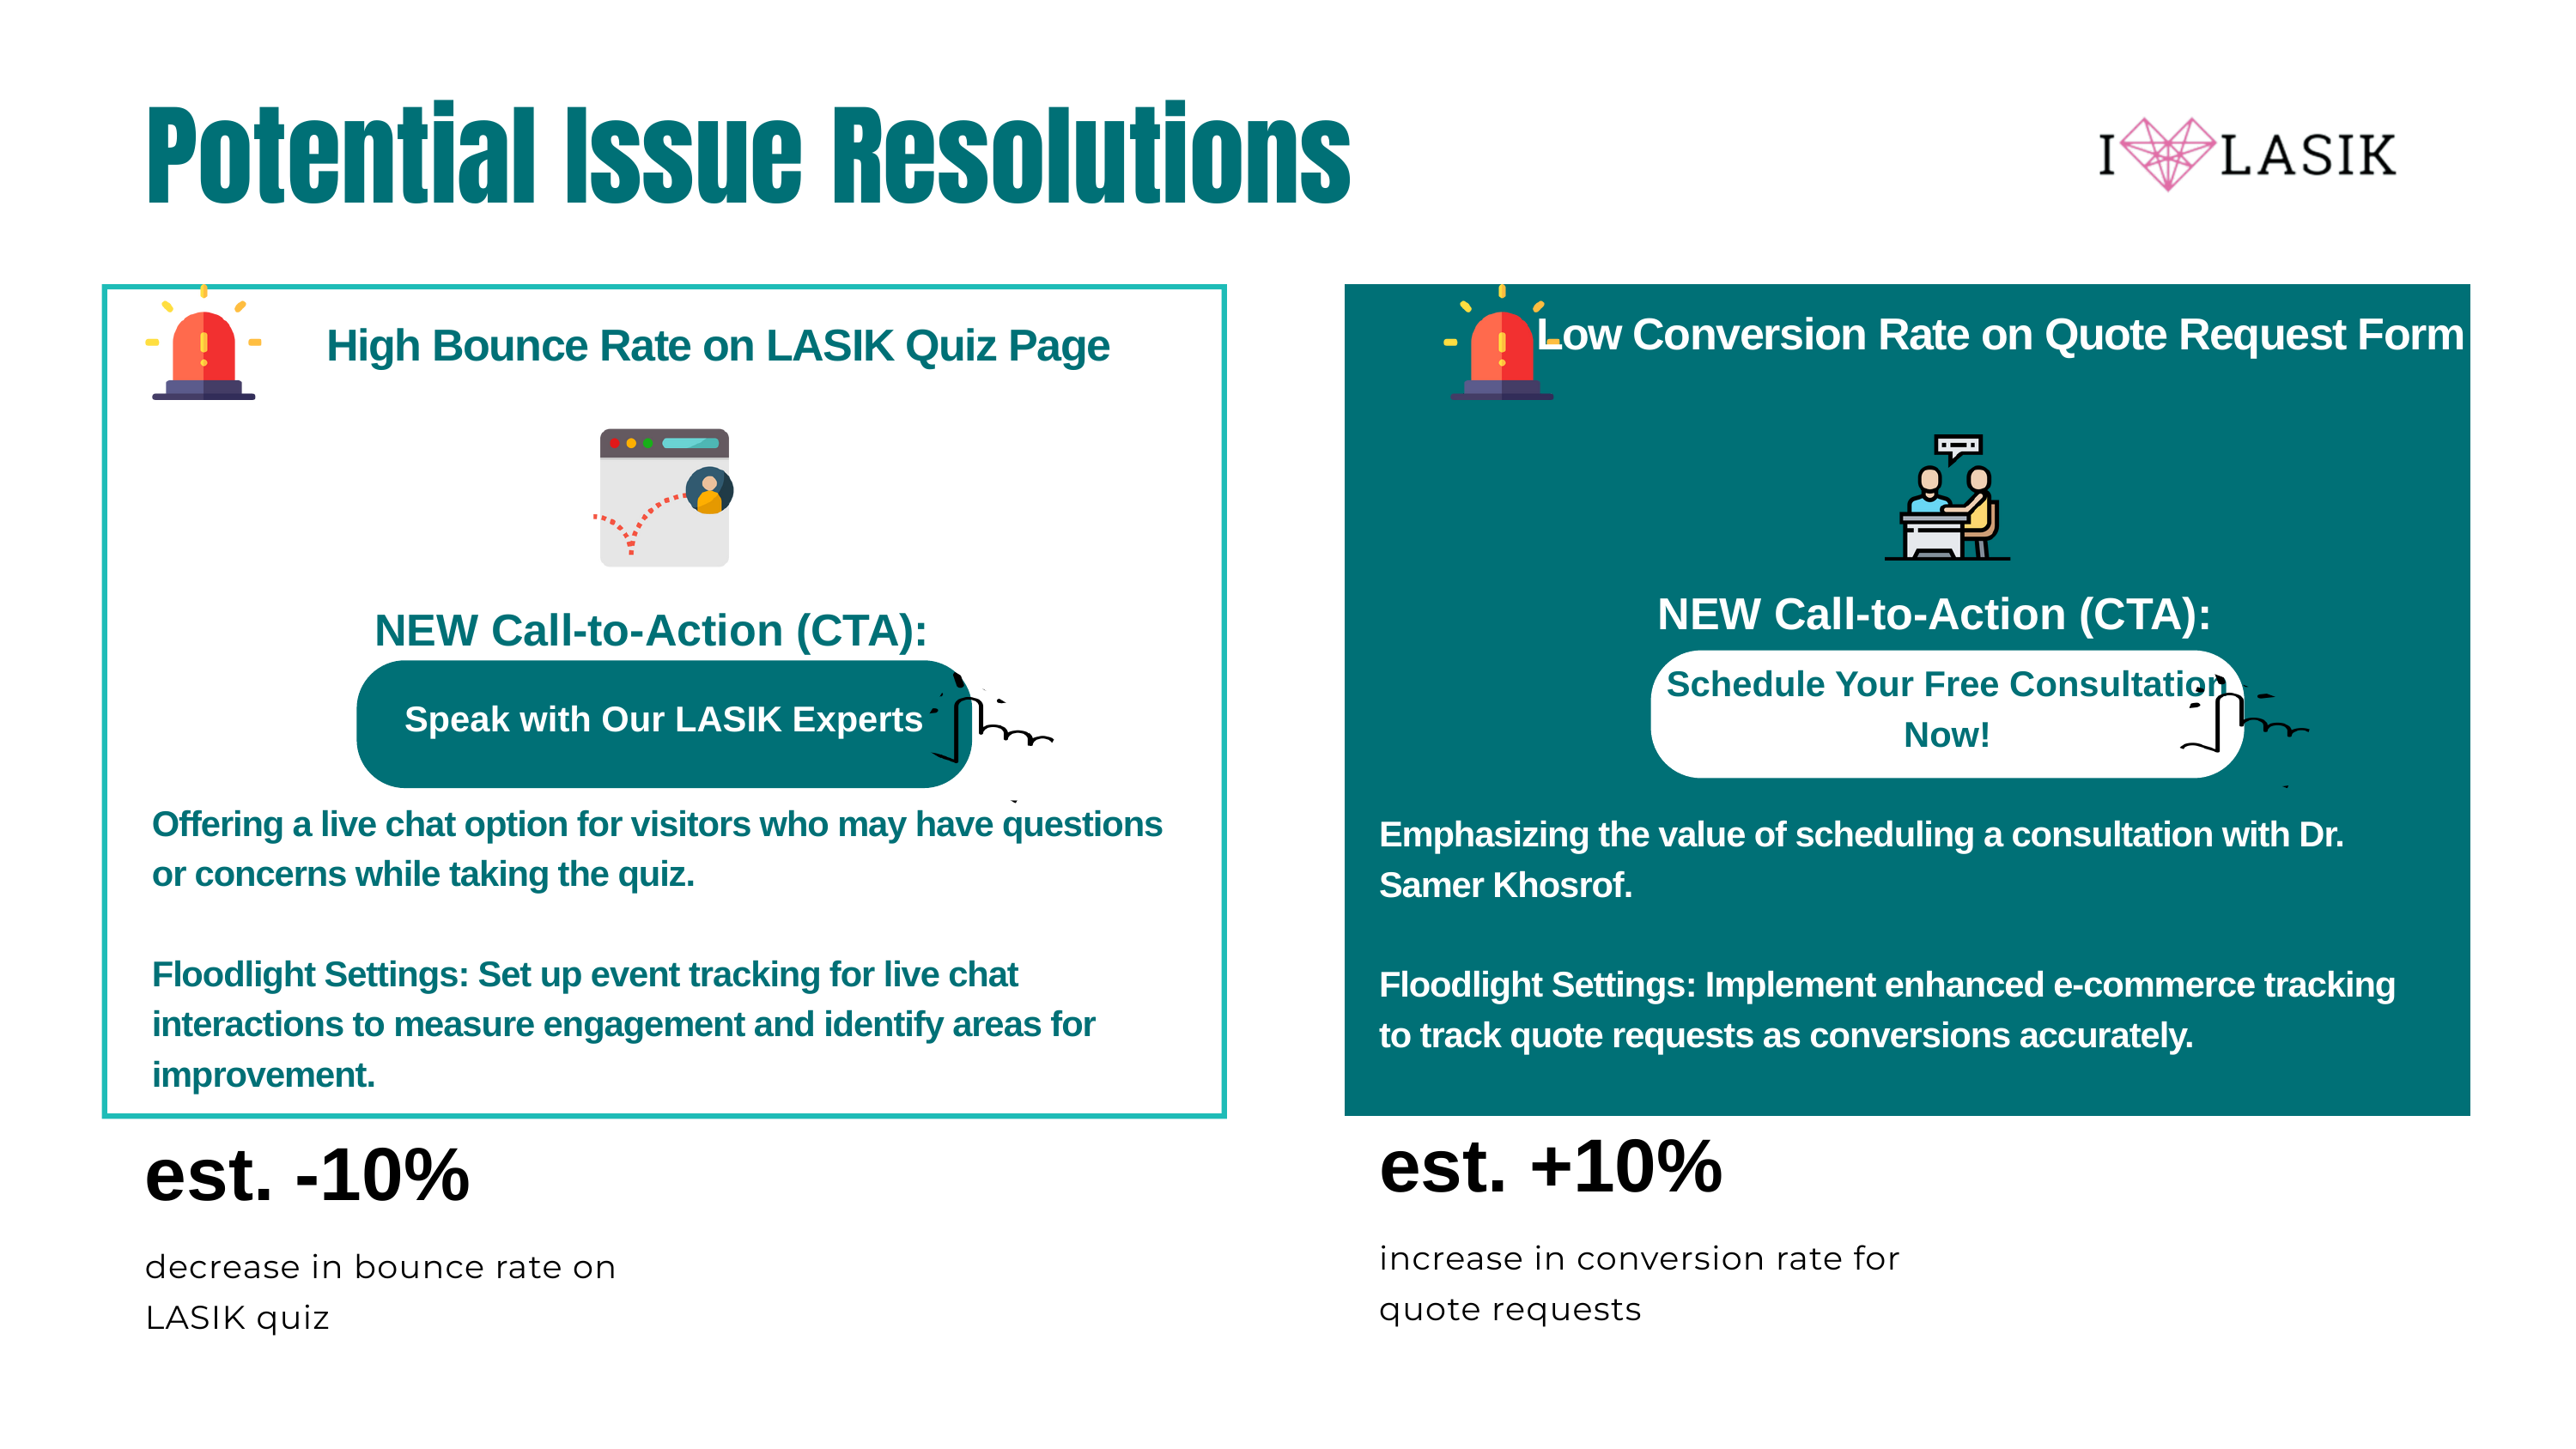

Potential Issue Resolutions

Low Conversion Rate on Quote Request Form
High Bounce Rate on LASIK Quiz Page

NEW Call-to-Action (CTA):
NEW Call-to-Action (CTA):

Schedule Your Free Consultation Now!

Speak with Our LASIK Experts

Offering a live chat option for visitors who may have questions or concerns while taking the quiz.

Floodlight Settings: Set up event tracking for live chat interactions to measure engagement and identify areas for improvement.

Emphasizing the value of scheduling a consultation with Dr. Samer Khosrof.

Floodlight Settings: Implement enhanced e-commerce tracking to track quote requests as conversions accurately.

est. +10%
increase in conversion rate for quote requests
est. -10%
decrease in bounce rate on LASIK quiz